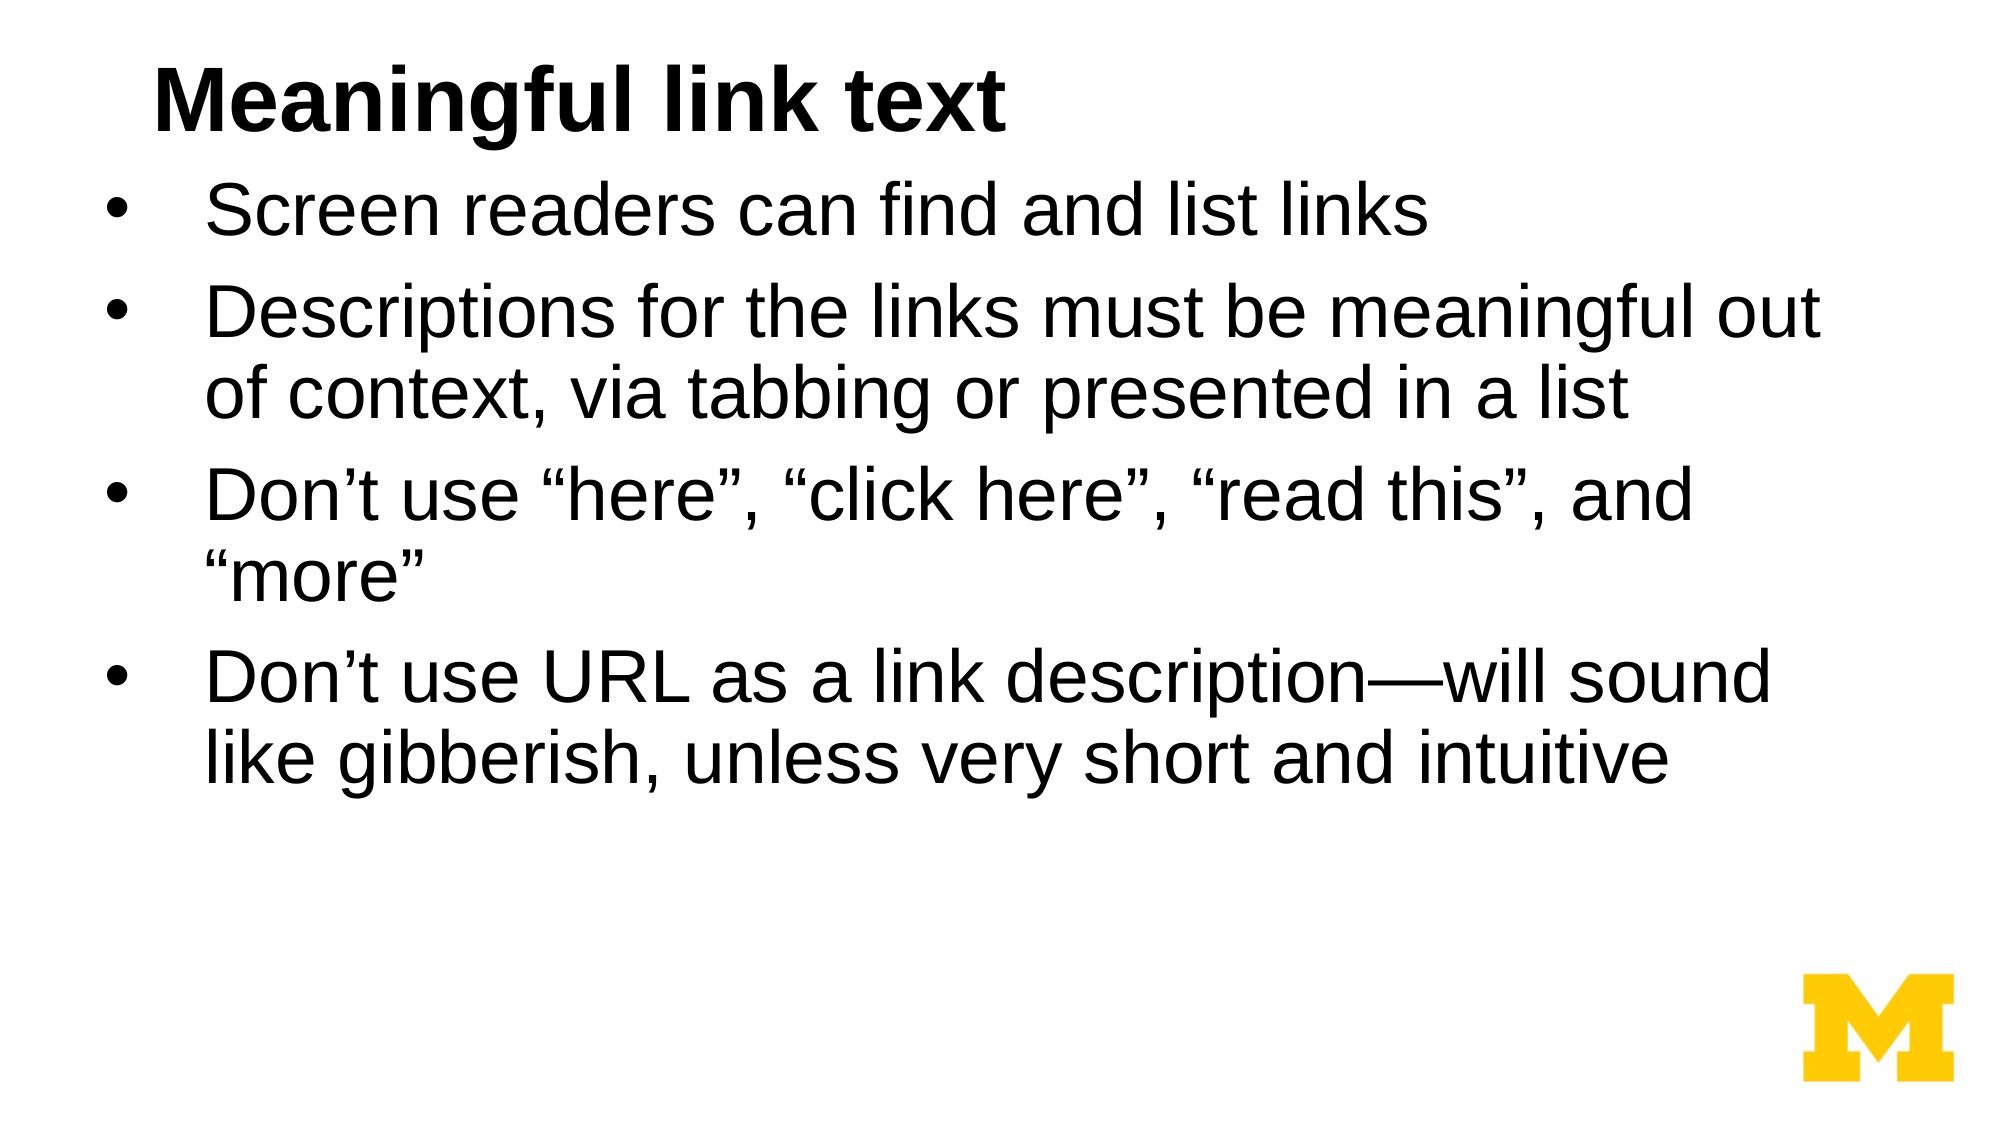

# Meaningful link text
Screen readers can find and list links
Descriptions for the links must be meaningful out of context, via tabbing or presented in a list
Don’t use “here”, “click here”, “read this”, and “more”
Don’t use URL as a link description—will sound like gibberish, unless very short and intuitive